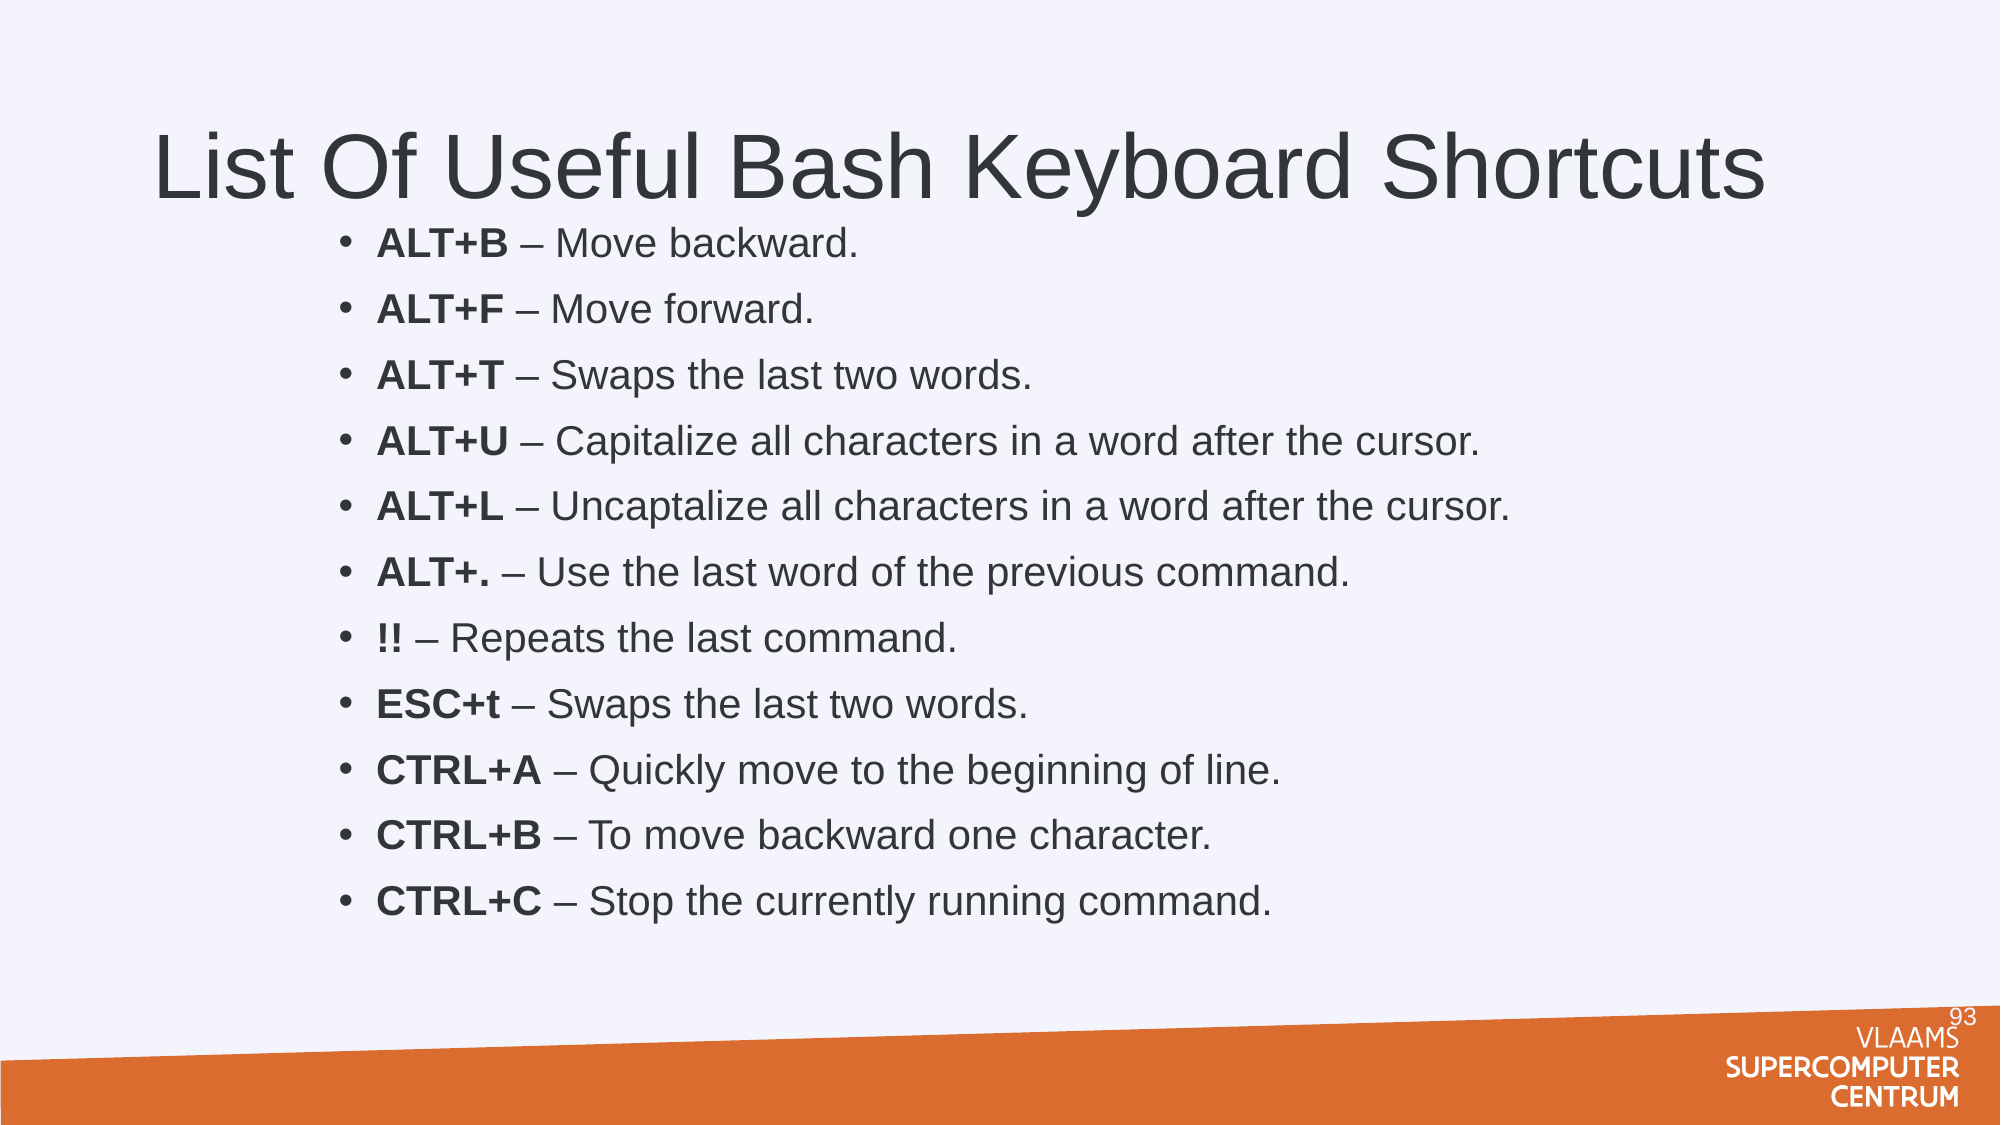

# List Of Useful Bash Keyboard Shortcuts
ALT+B – Move backward.
ALT+F – Move forward.
ALT+T – Swaps the last two words.
ALT+U – Capitalize all characters in a word after the cursor.
ALT+L – Uncaptalize all characters in a word after the cursor.
ALT+. – Use the last word of the previous command.
!! – Repeats the last command.
ESC+t – Swaps the last two words.
CTRL+A – Quickly move to the beginning of line.
CTRL+B – To move backward one character.
CTRL+C – Stop the currently running command.

93